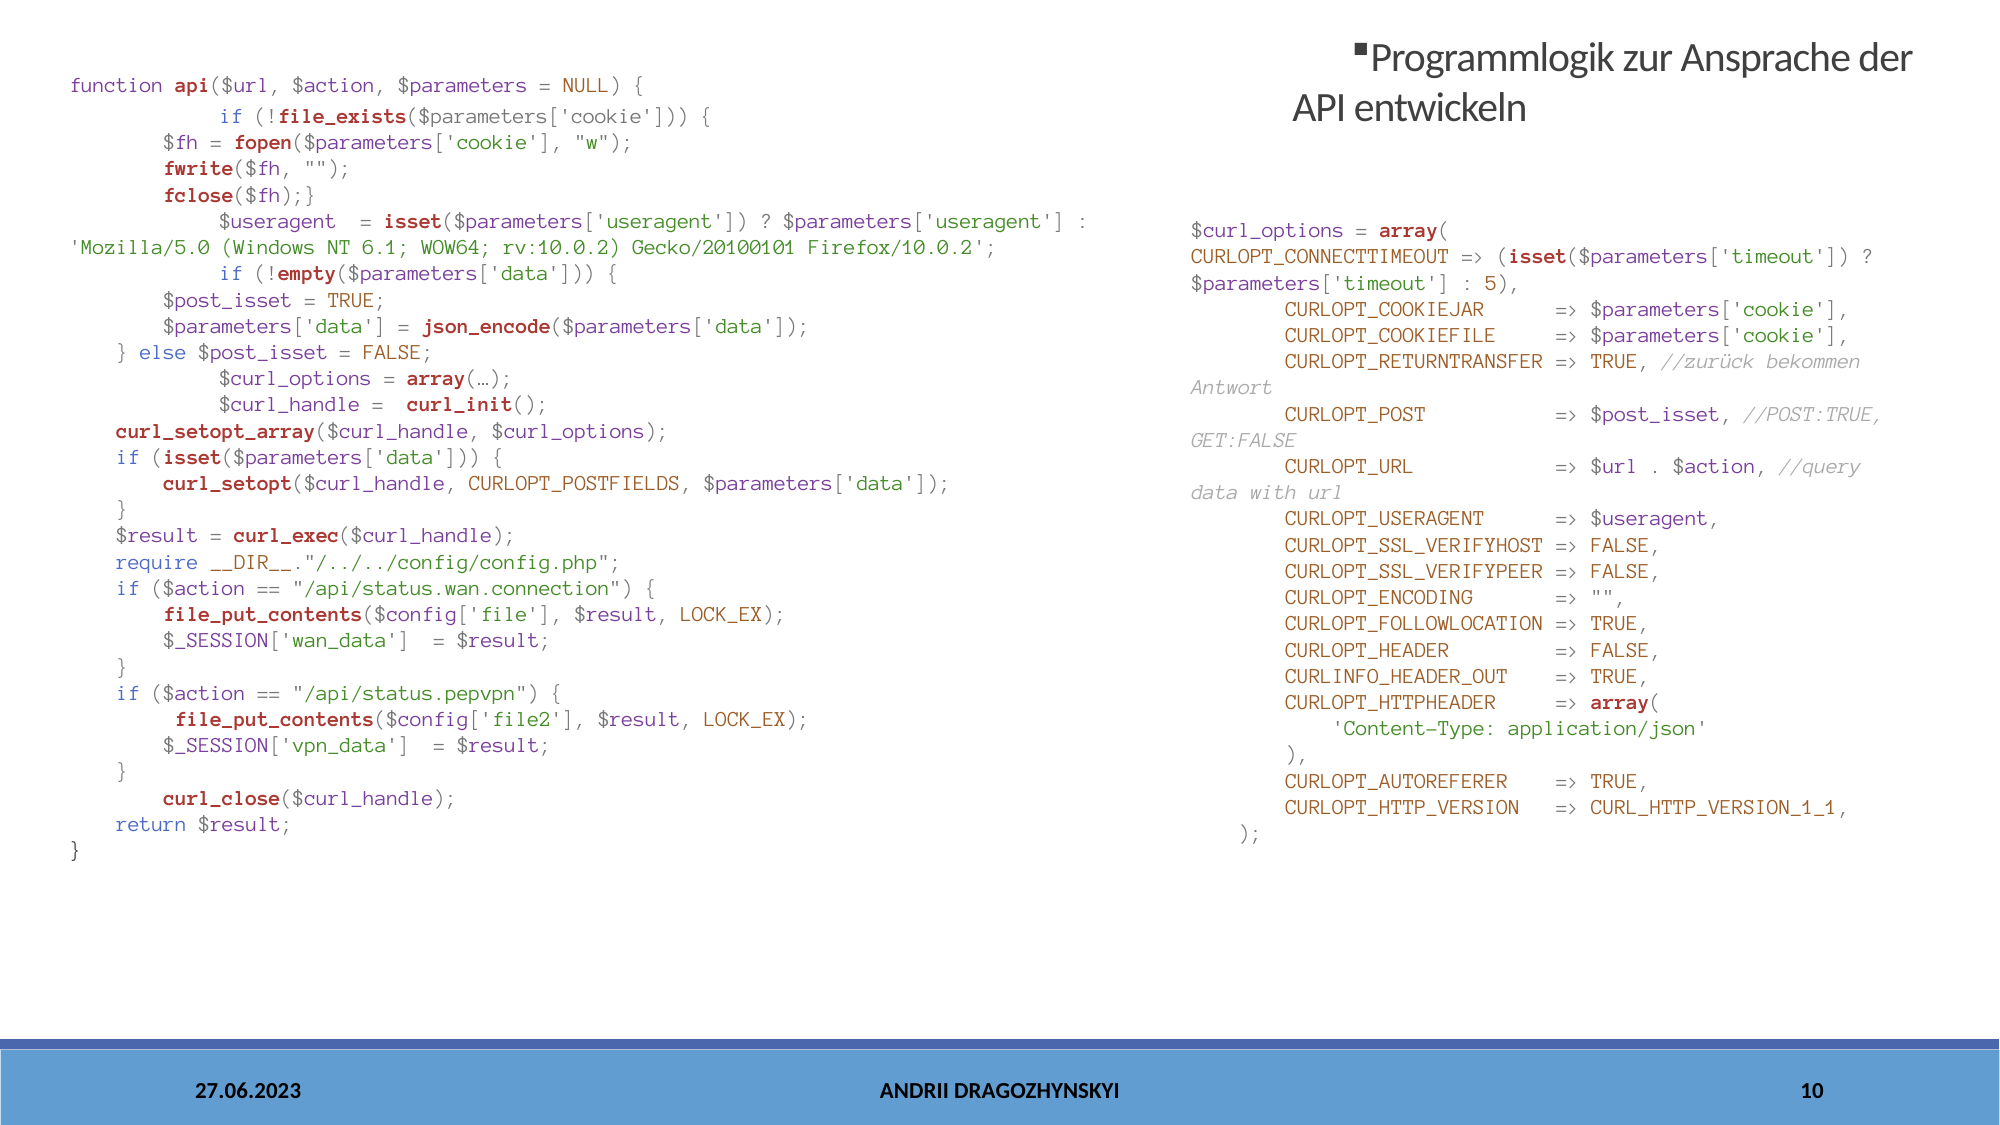

Programmlogik zur Ansprache der API entwickeln
function api($url, $action, $parameters = NULL) {
	if (!file_exists($parameters['cookie'])) {
        $fh = fopen($parameters['cookie'], "w");
        fwrite($fh, "");
        fclose($fh);}
	$useragent  = isset($parameters['useragent']) ? $parameters['useragent'] : 'Mozilla/5.0 (Windows NT 6.1; WOW64; rv:10.0.2) Gecko/20100101 Firefox/10.0.2';
	if (!empty($parameters['data'])) {
        $post_isset = TRUE;
        $parameters['data'] = json_encode($parameters['data']);
    } else $post_isset = FALSE;
	$curl_options = array(…);
	$curl_handle =  curl_init();
    curl_setopt_array($curl_handle, $curl_options);
    if (isset($parameters['data'])) {
        curl_setopt($curl_handle, CURLOPT_POSTFIELDS, $parameters['data']);
    }
    $result = curl_exec($curl_handle);
    require __DIR__."/../../config/config.php";
    if ($action == "/api/status.wan.connection") {
        file_put_contents($config['file'], $result, LOCK_EX);
        $_SESSION['wan_data']  = $result;
    }
    if ($action == "/api/status.pepvpn") {
         file_put_contents($config['file2'], $result, LOCK_EX);
        $_SESSION['vpn_data']  = $result;
    }
        curl_close($curl_handle);
    return $result;
}
$curl_options = array(
CURLOPT_CONNECTTIMEOUT => (isset($parameters['timeout']) ? $parameters['timeout'] : 5),
        CURLOPT_COOKIEJAR      => $parameters['cookie'],
        CURLOPT_COOKIEFILE     => $parameters['cookie'],
        CURLOPT_RETURNTRANSFER => TRUE, //zurück bekommen Antwort
        CURLOPT_POST           => $post_isset, //POST:TRUE, GET:FALSE
        CURLOPT_URL            => $url . $action, //query data with url
        CURLOPT_USERAGENT      => $useragent,
        CURLOPT_SSL_VERIFYHOST => FALSE,
        CURLOPT_SSL_VERIFYPEER => FALSE,
        CURLOPT_ENCODING       => "",
        CURLOPT_FOLLOWLOCATION => TRUE,
        CURLOPT_HEADER         => FALSE,
        CURLINFO_HEADER_OUT    => TRUE,
        CURLOPT_HTTPHEADER     => array(
            'Content-Type: application/json'
        ),
        CURLOPT_AUTOREFERER    => TRUE,
        CURLOPT_HTTP_VERSION   => CURL_HTTP_VERSION_1_1,
    );

27.06.2023
Andrii Dra󠆴gozhynskyi
10